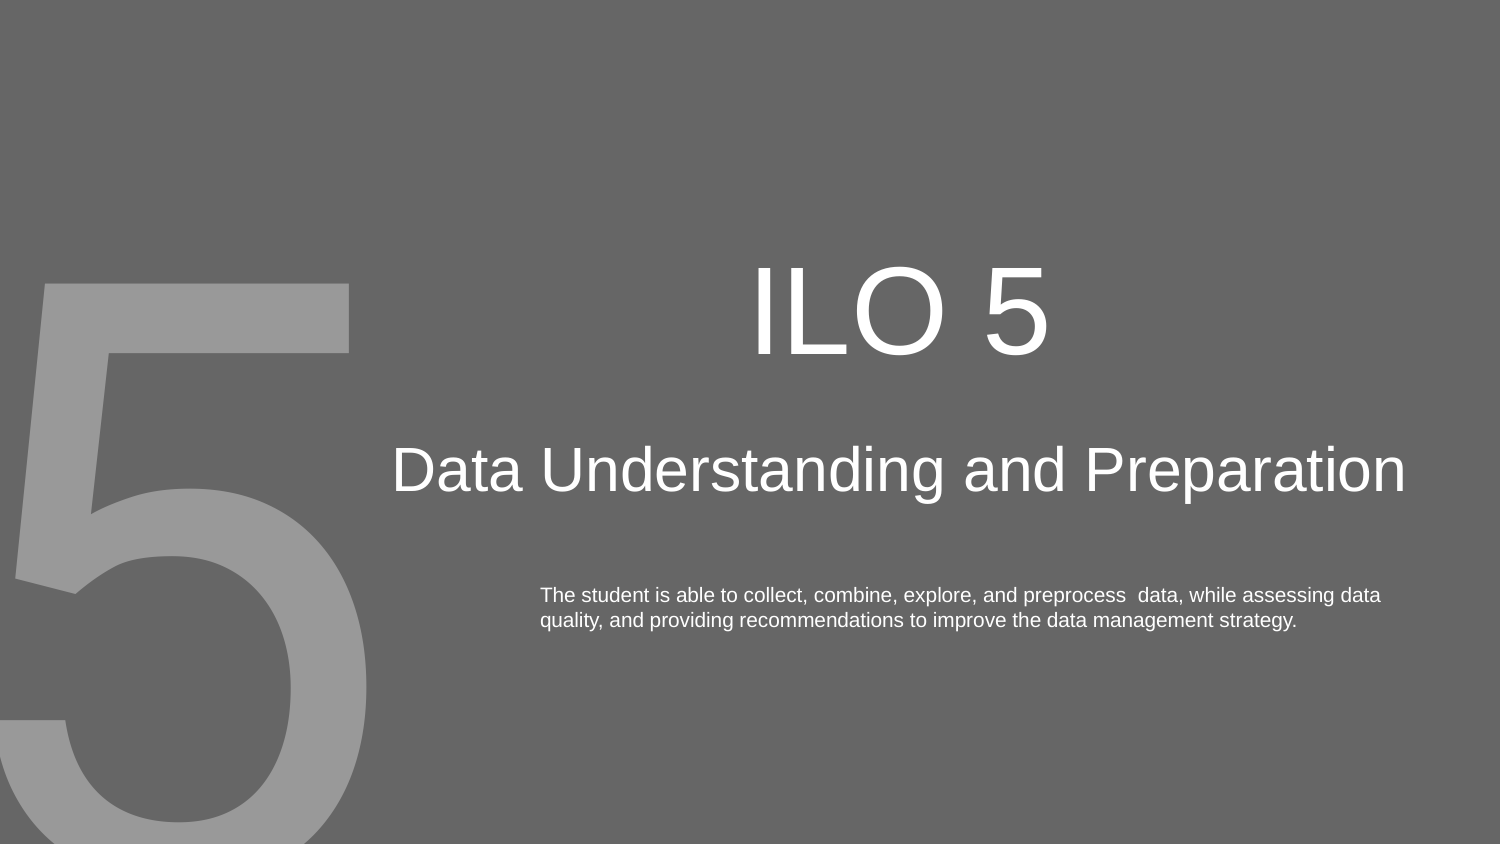

5
# ILO 5
Data Understanding and Preparation
The student is able to collect, combine, explore, and preprocess  data, while assessing data quality, and providing recommendations to improve the data management strategy.